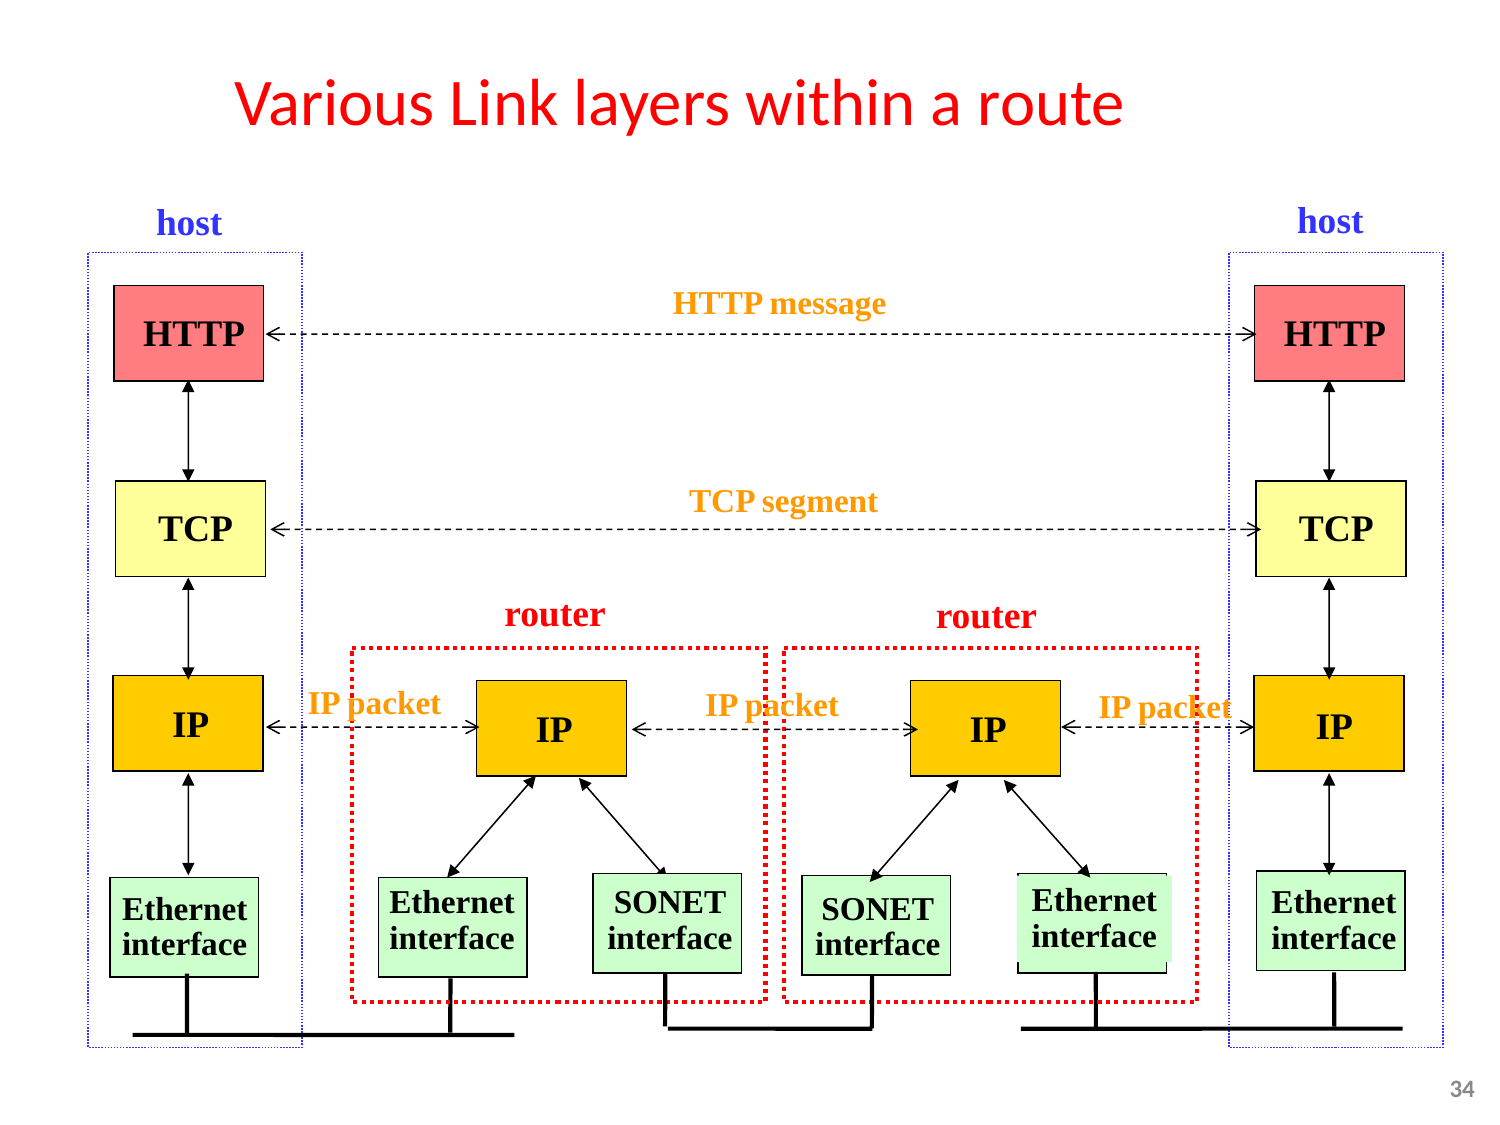

# Various Link layers within a route
host
host

HTTP message

HTTP
HTTP

TCP segment

TCP
TCP

router
router

IP packet

IP
IP packet

IP packet

IP

IP
IP

Ethernet
interface

Ethernet
interface
SONET
interface
Ethernet
interface
Ethernet
interface
SONET
interface